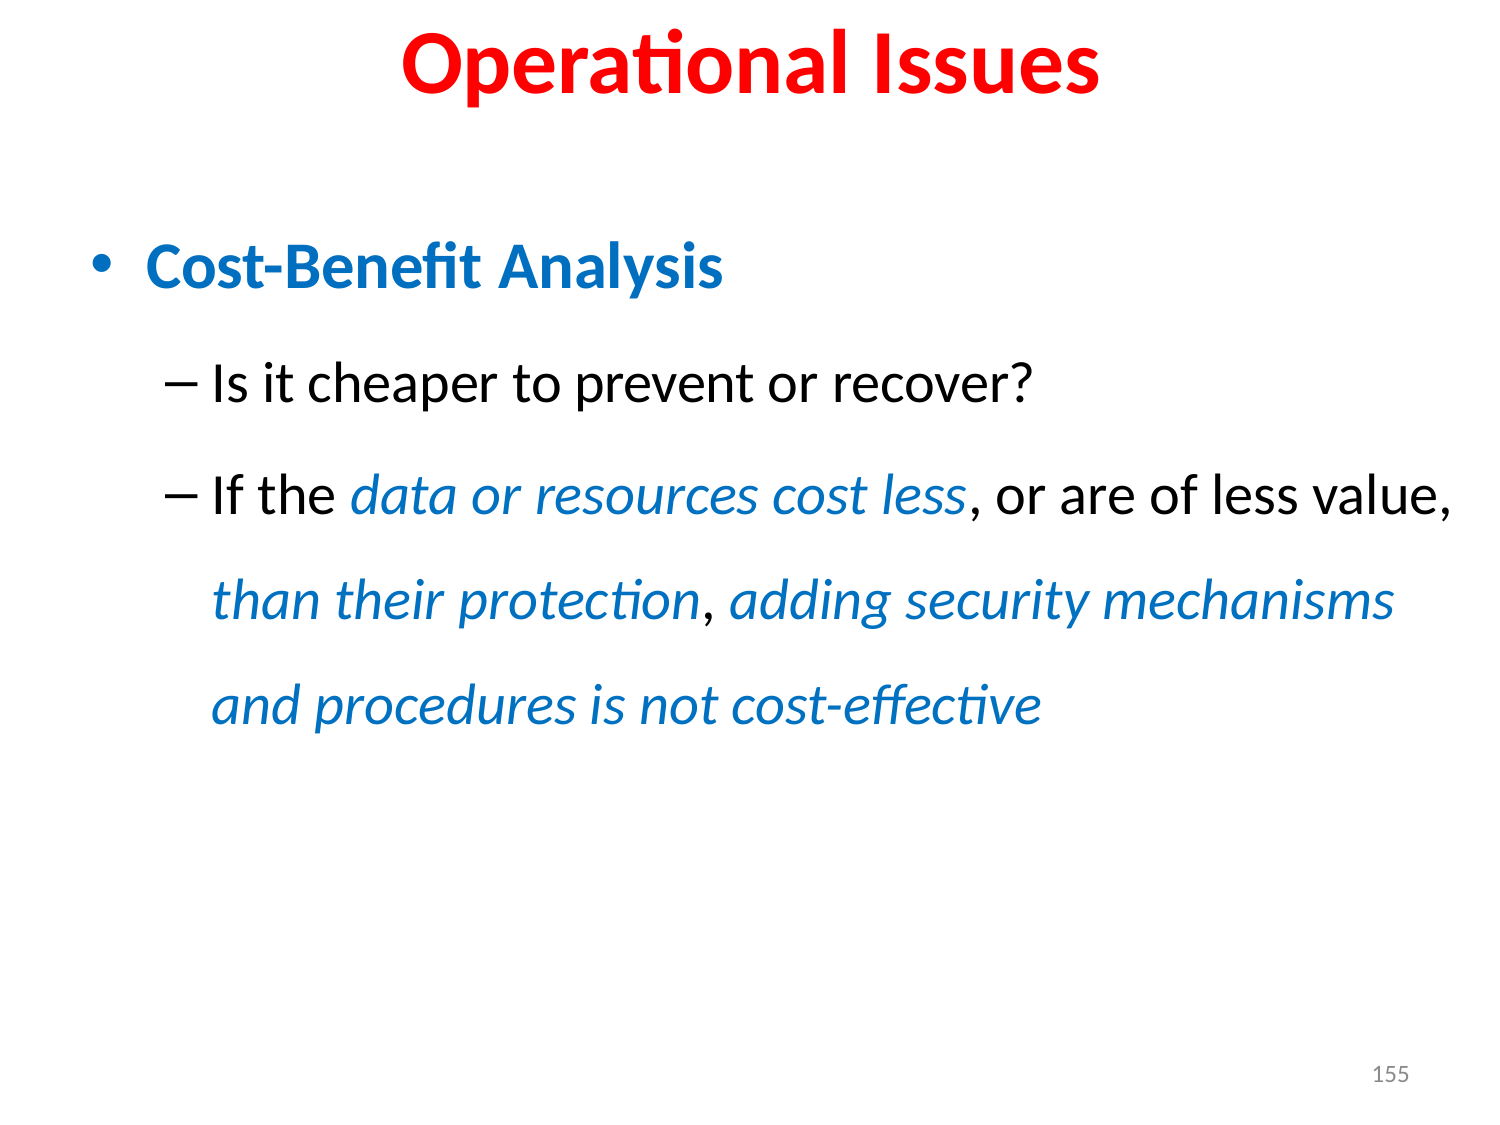

Operational Issues
Cost-Benefit Analysis
Is it cheaper to prevent or recover?
If the data or resources cost less, or are of less value, than their protection, adding security mechanisms and procedures is not cost-effective
155